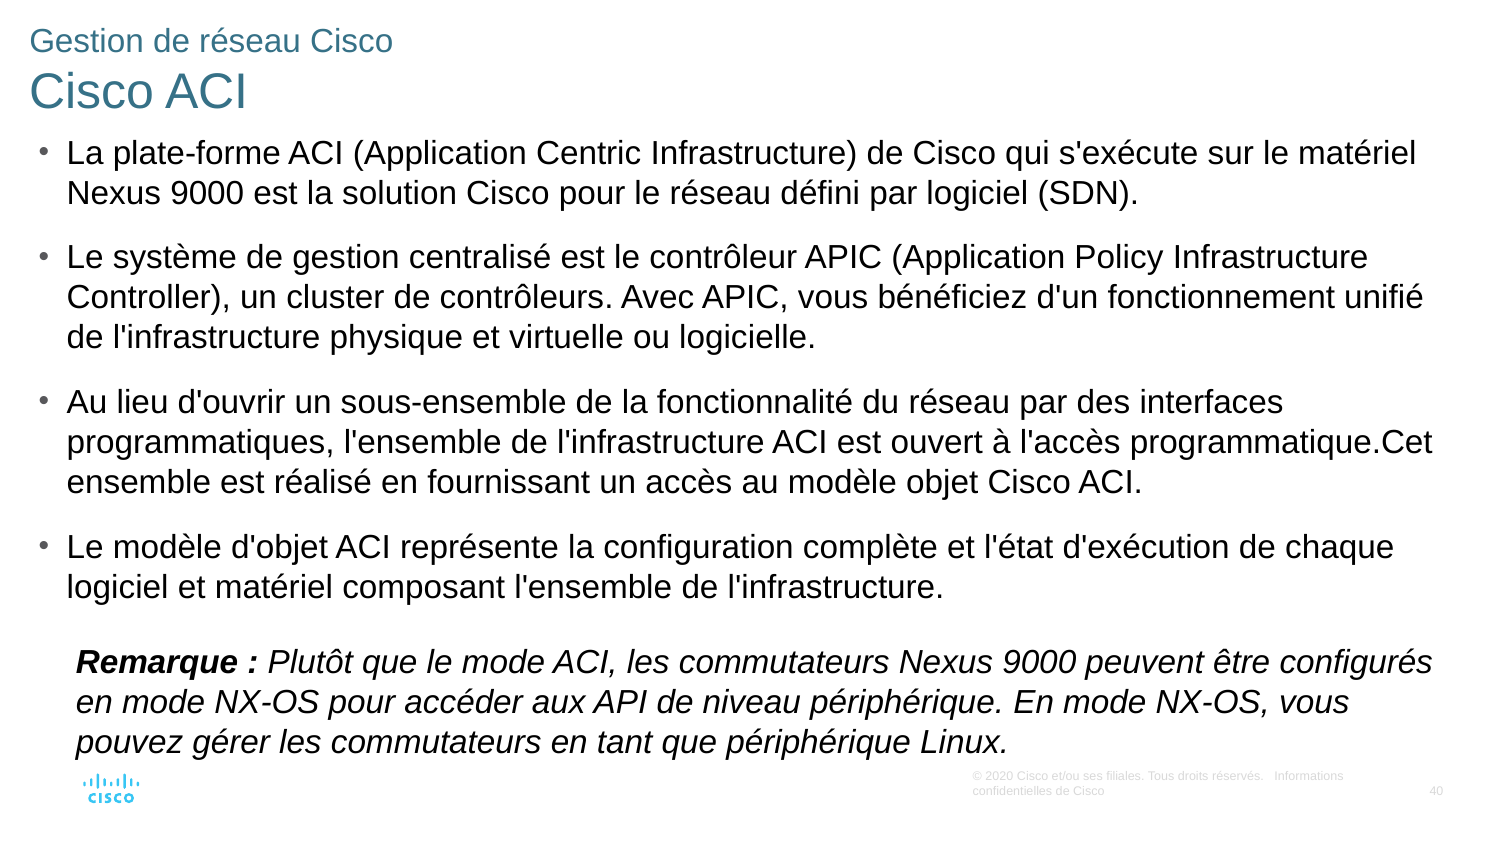

# Gestion de réseau Cisco Cisco ACI
La plate-forme ACI (Application Centric Infrastructure) de Cisco qui s'exécute sur le matériel Nexus 9000 est la solution Cisco pour le réseau défini par logiciel (SDN).
Le système de gestion centralisé est le contrôleur APIC (Application Policy Infrastructure Controller), un cluster de contrôleurs. Avec APIC, vous bénéficiez d'un fonctionnement unifié de l'infrastructure physique et virtuelle ou logicielle.
Au lieu d'ouvrir un sous-ensemble de la fonctionnalité du réseau par des interfaces programmatiques, l'ensemble de l'infrastructure ACI est ouvert à l'accès programmatique.Cet ensemble est réalisé en fournissant un accès au modèle objet Cisco ACI.
Le modèle d'objet ACI représente la configuration complète et l'état d'exécution de chaque logiciel et matériel composant l'ensemble de l'infrastructure.

Remarque : Plutôt que le mode ACI, les commutateurs Nexus 9000 peuvent être configurés en mode NX-OS pour accéder aux API de niveau périphérique. En mode NX-OS, vous pouvez gérer les commutateurs en tant que périphérique Linux.